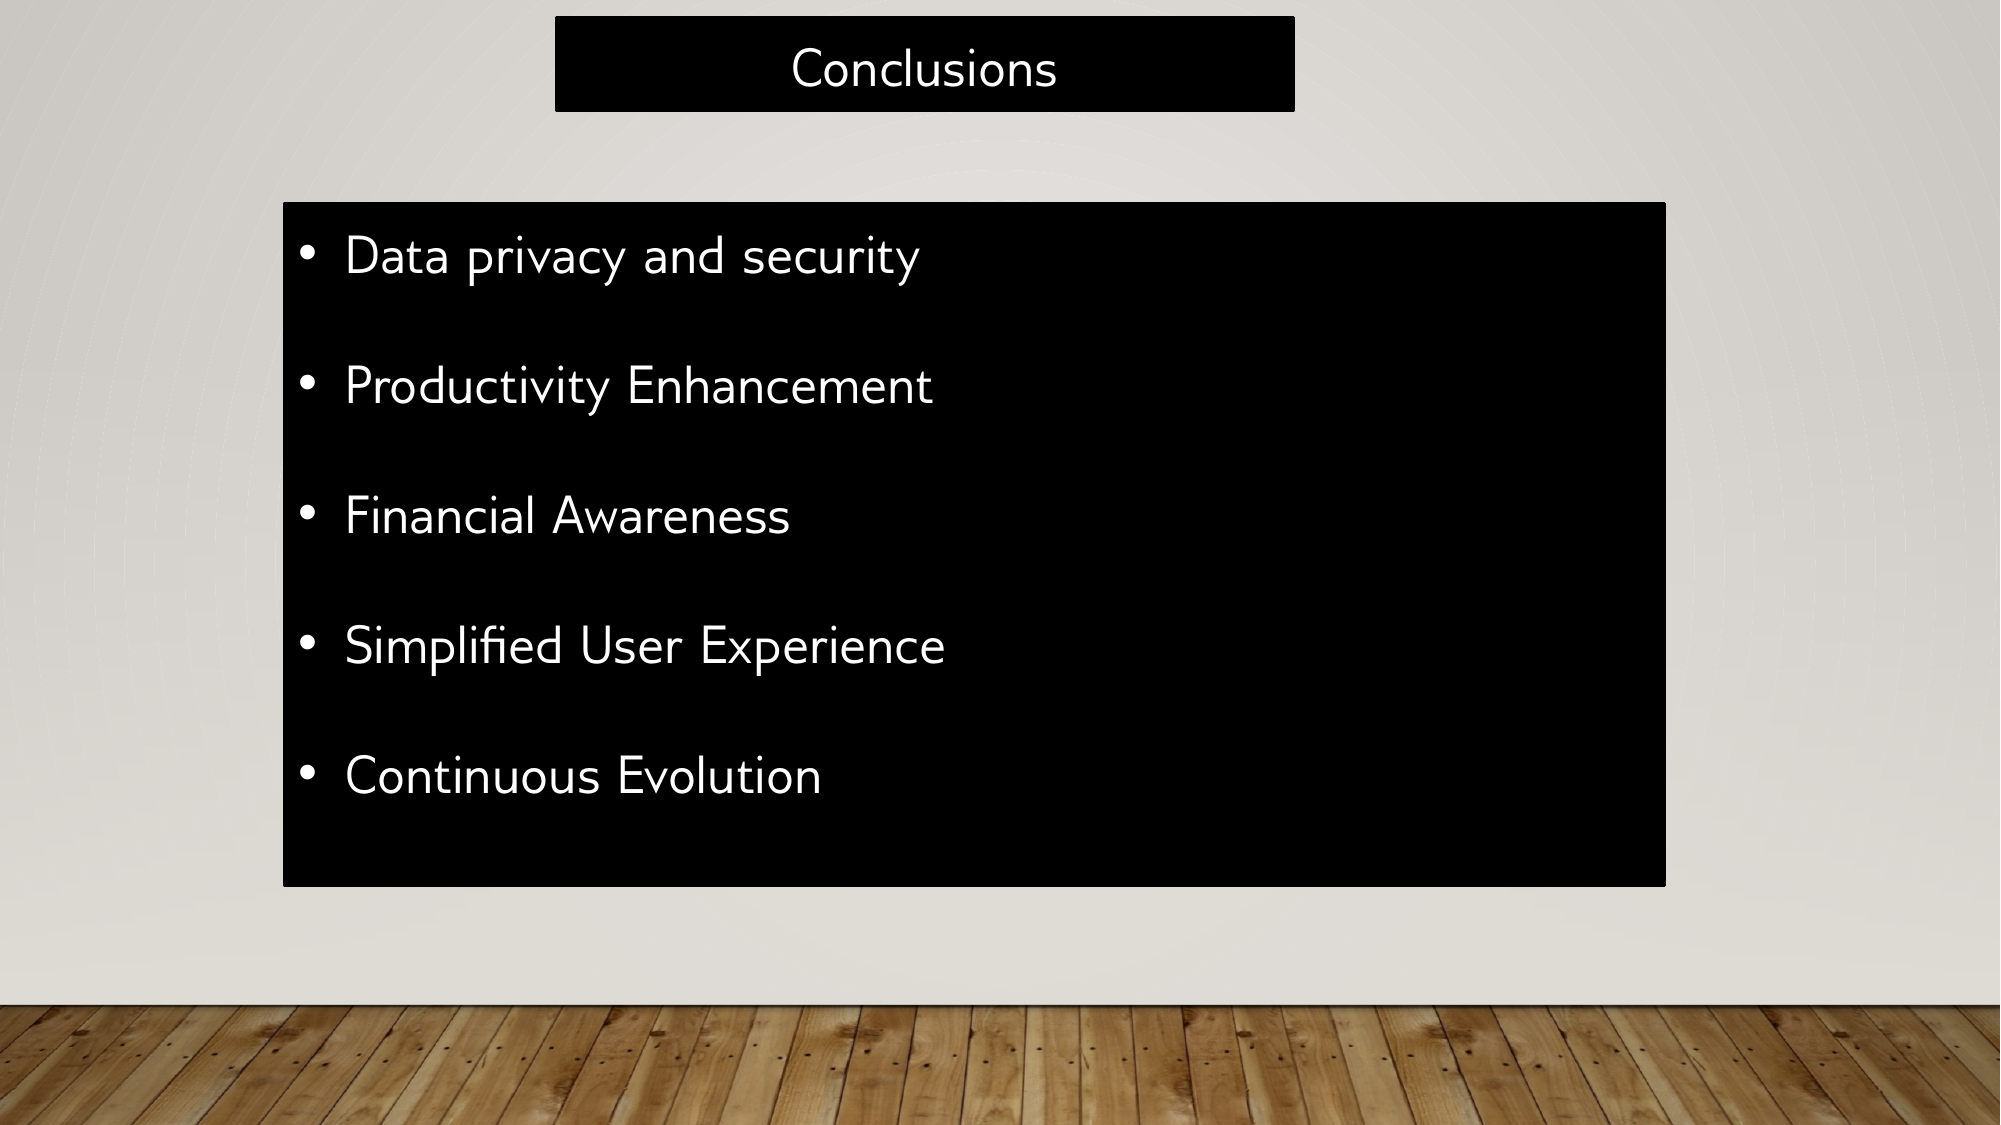

Conclusions
Data privacy and security

Productivity Enhancement

Financial Awareness

Simplified User Experience

Continuous Evolution